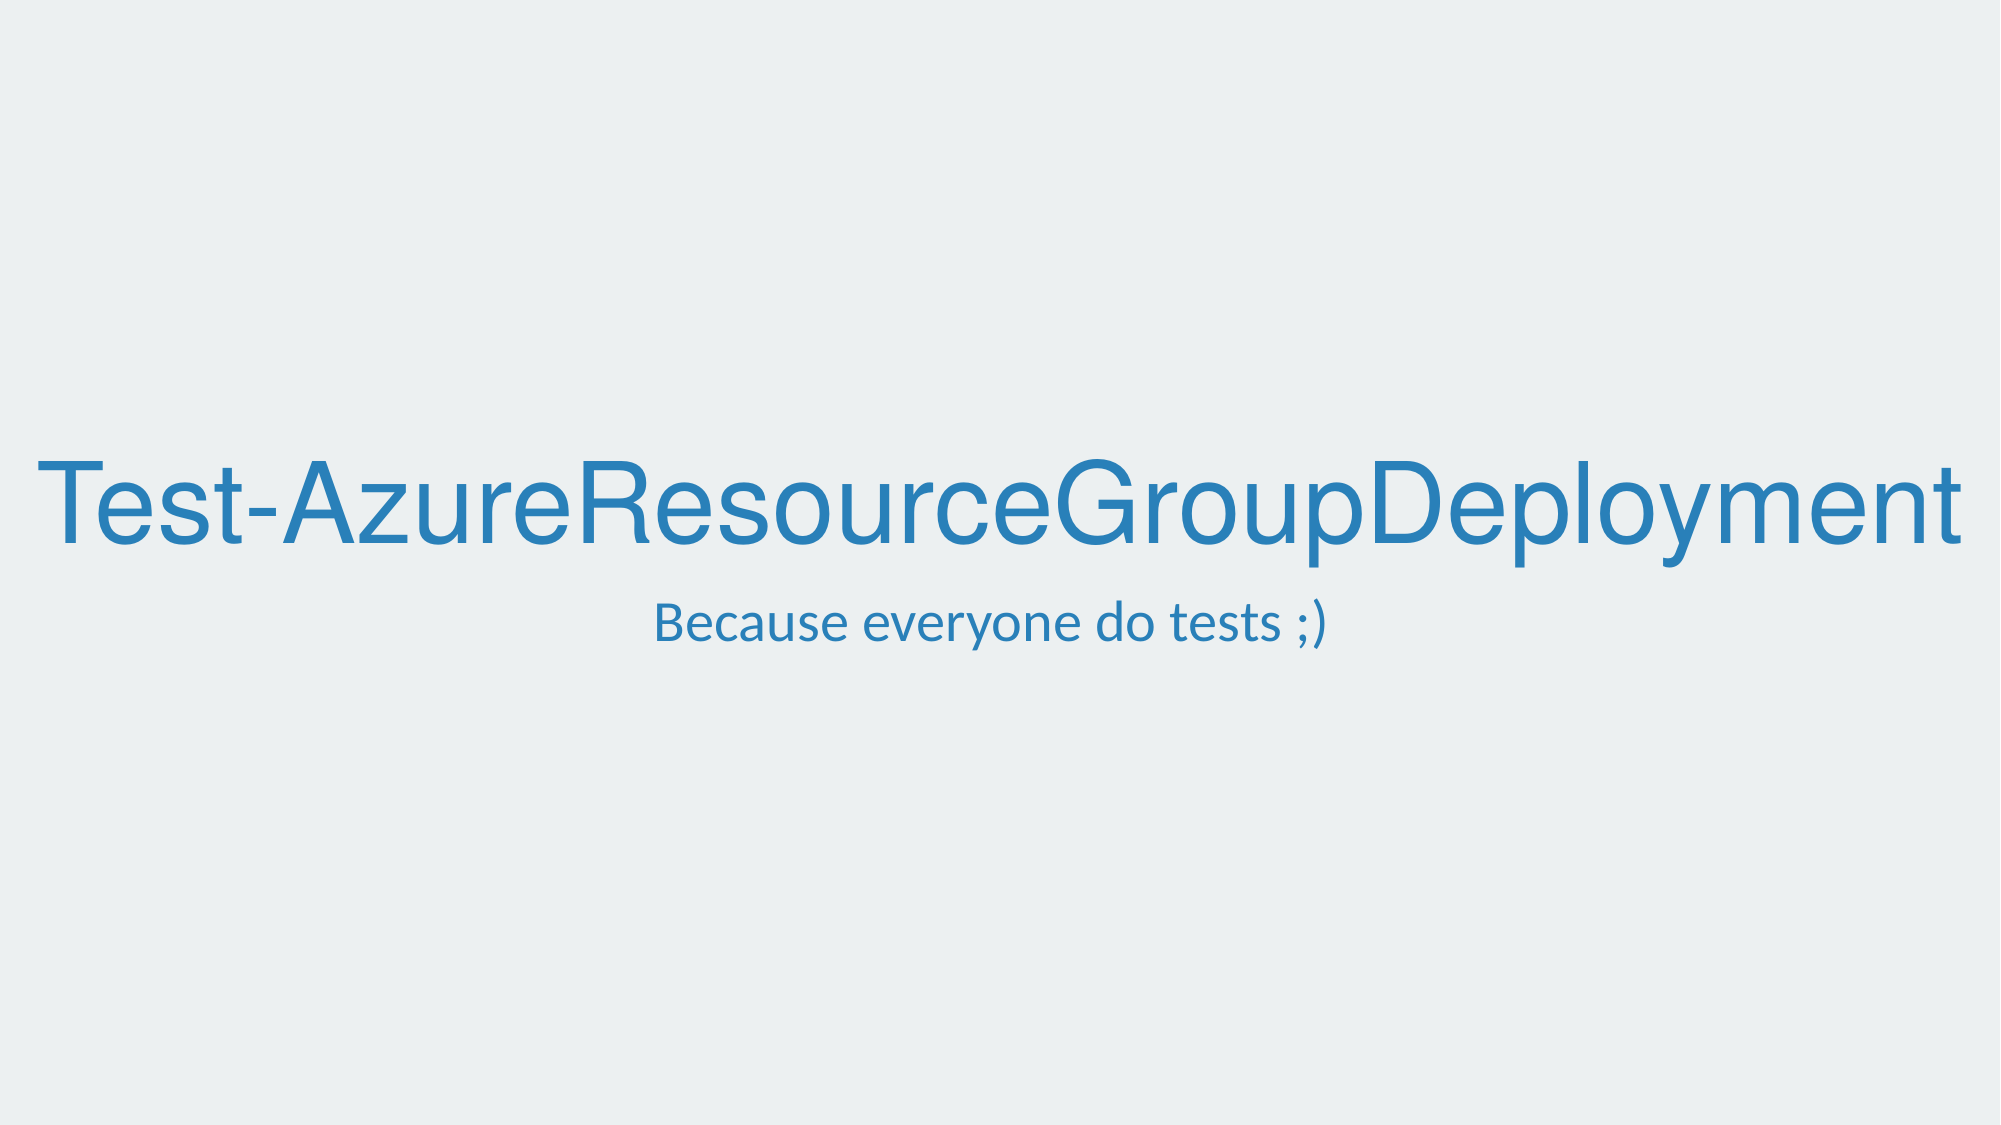

# Test-AzureResourceGroupDeployment
Because everyone do tests ;)